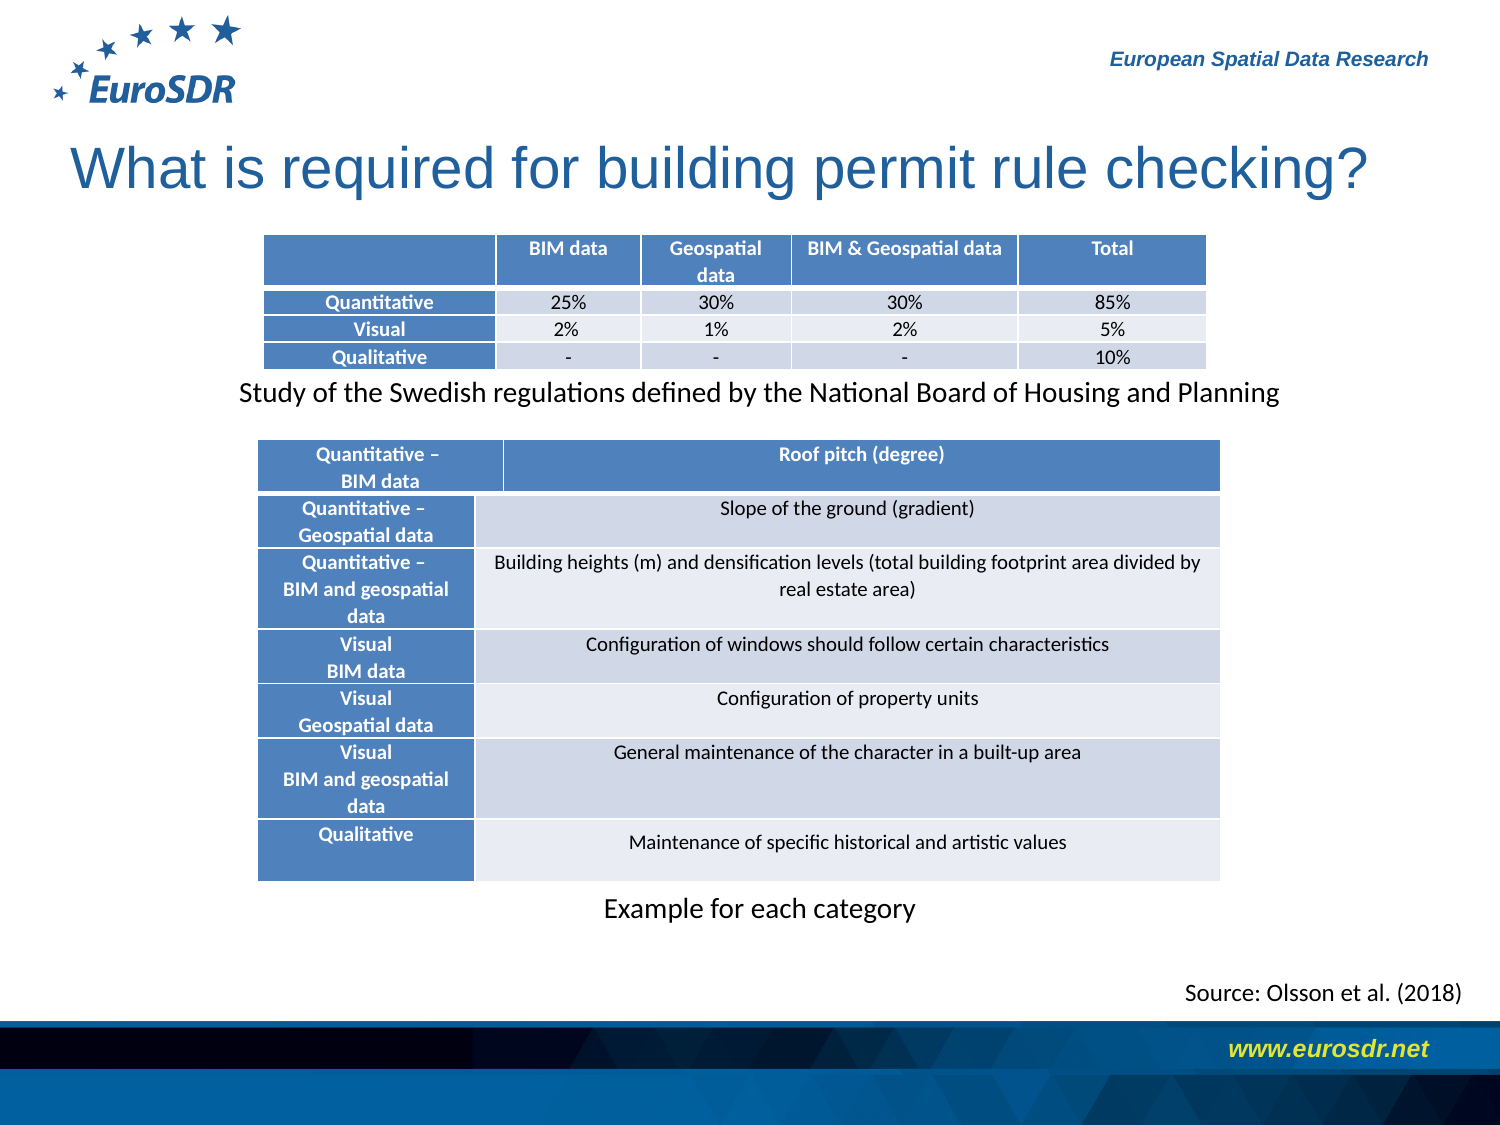

# What is required for building permit rule checking?
|  | BIM data | Geospatial data | BIM & Geospatial data | Total |
| --- | --- | --- | --- | --- |
| Quantitative | 25% | 30% | 30% | 85% |
| Visual | 2% | 1% | 2% | 5% |
| Qualitative | - | - | - | 10% |
Study of the Swedish regulations defined by the National Board of Housing and Planning
| Quantitative – BIM data |  | Roof pitch (degree) |
| --- | --- | --- |
| Quantitative – Geospatial data | Slope of the ground (gradient) |  |
| Quantitative – BIM and geospatial data | Building heights (m) and densification levels (total building footprint area divided by real estate area) |  |
| Visual BIM data | Configuration of windows should follow certain characteristics |  |
| Visual Geospatial data | Configuration of property units |  |
| Visual BIM and geospatial data | General maintenance of the character in a built-up area |  |
| Qualitative | Maintenance of specific historical and artistic values |  |
Example for each category
Source: Olsson et al. (2018)